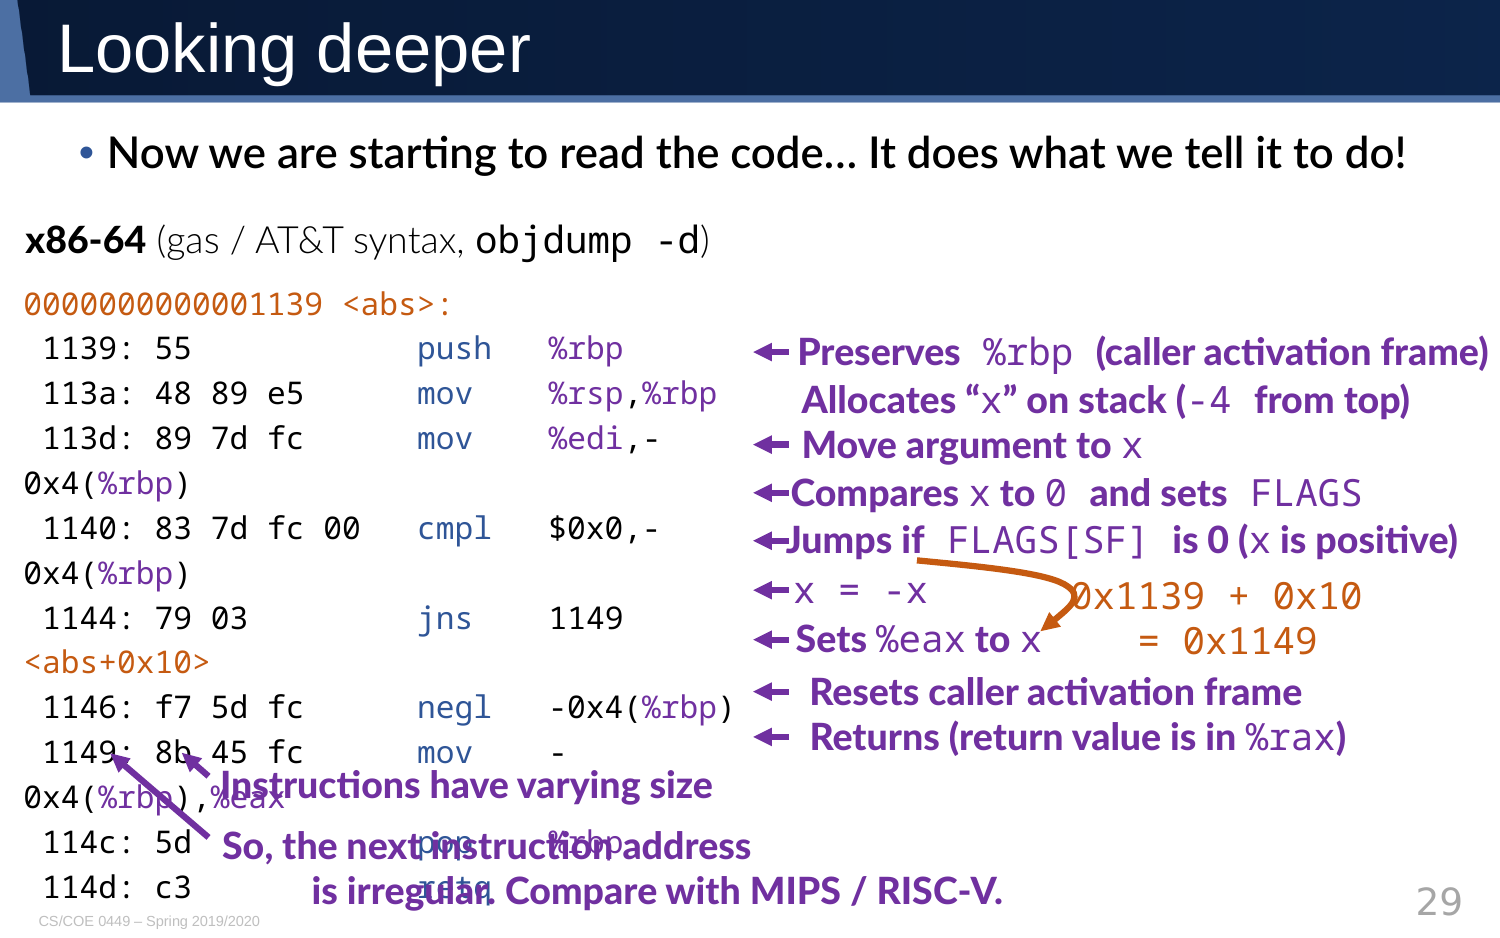

# Looking deeper
Now we are starting to read the code… It does what we tell it to do!
x86-64 (gas / AT&T syntax, objdump -d)
0000000000001139 <abs>:
 1139: 55            push   %rbp
 113a: 48 89 e5      mov    %rsp,%rbp
 113d: 89 7d fc      mov    %edi,-0x4(%rbp)
 1140: 83 7d fc 00   cmpl   $0x0,-0x4(%rbp)
 1144: 79 03         jns    1149 <abs+0x10>
 1146: f7 5d fc      negl   -0x4(%rbp)
 1149: 8b 45 fc      mov    -0x4(%rbp),%eax
 114c: 5d            pop    %rbp
 114d: c3            retq

Preserves %rbp (caller activation frame)
Allocates “x” on stack (-4 from top)
Move argument to x
Compares x to 0 and sets FLAGS
Jumps if FLAGS[SF] is 0 (x is positive)
x = -x

0x1139 + 0x10
   = 0x1149
Sets %eax to x
Resets caller activation frame
Returns (return value is in %rax)
Instructions have varying size
So, the next instruction address
          is irregular. Compare with MIPS / RISC-V.
29
CS/COE 0449 – Spring 2019/2020